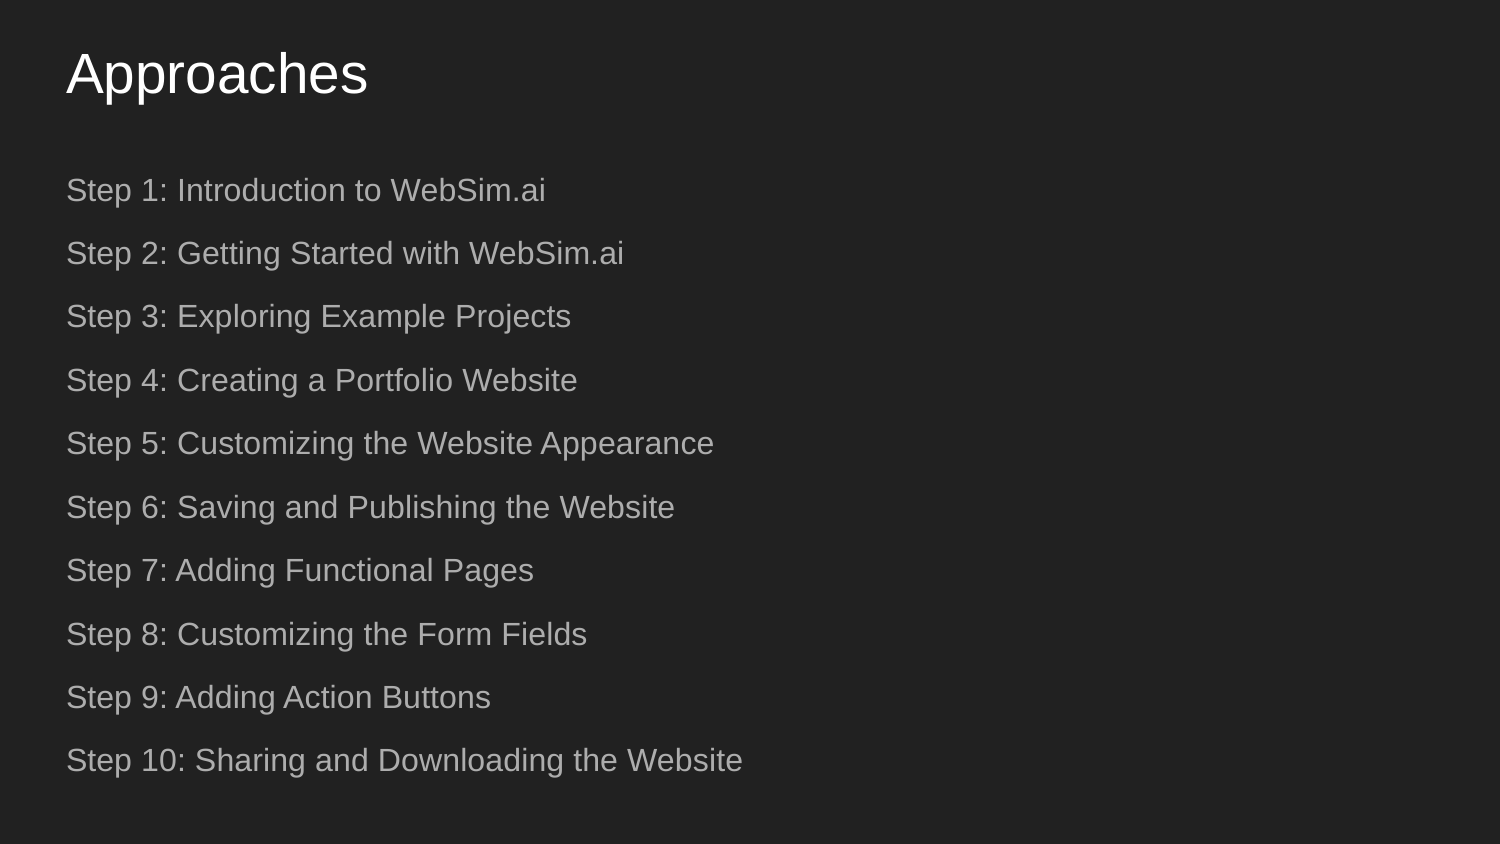

# Approaches
Step 1: Introduction to WebSim.ai
Step 2: Getting Started with WebSim.ai
Step 3: Exploring Example Projects
Step 4: Creating a Portfolio Website
Step 5: Customizing the Website Appearance
Step 6: Saving and Publishing the Website
Step 7: Adding Functional Pages
Step 8: Customizing the Form Fields
Step 9: Adding Action Buttons
Step 10: Sharing and Downloading the Website